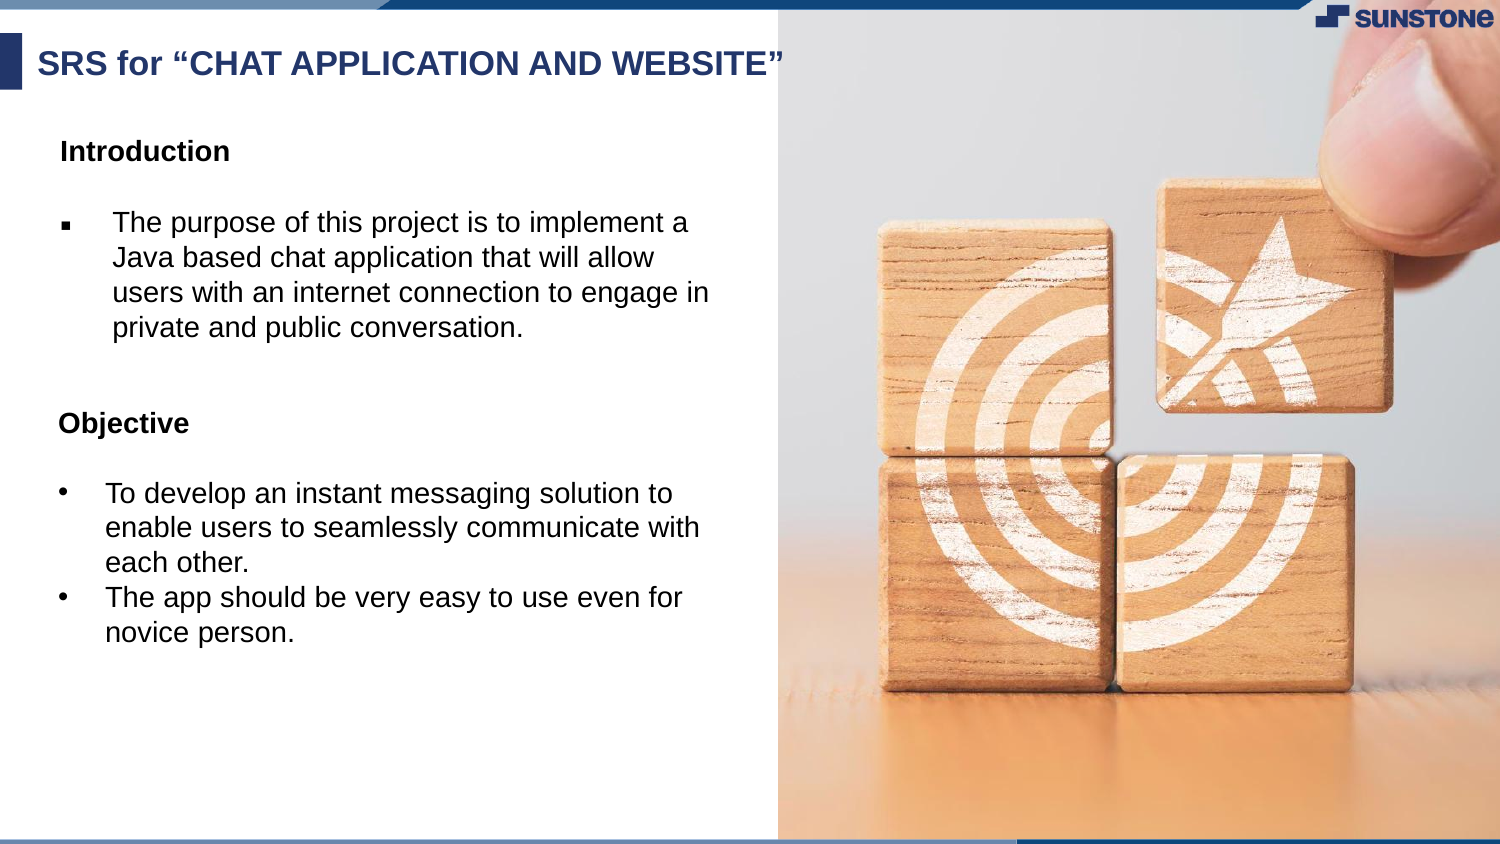

# SRS for “CHAT APPLICATION AND WEBSITE”
Introduction
The purpose of this project is to implement a Java based chat application that will allow users with an internet connection to engage in private and public conversation.
Objective

To develop an instant messaging solution to enable users to seamlessly communicate with each other.
The app should be very easy to use even for novice person.